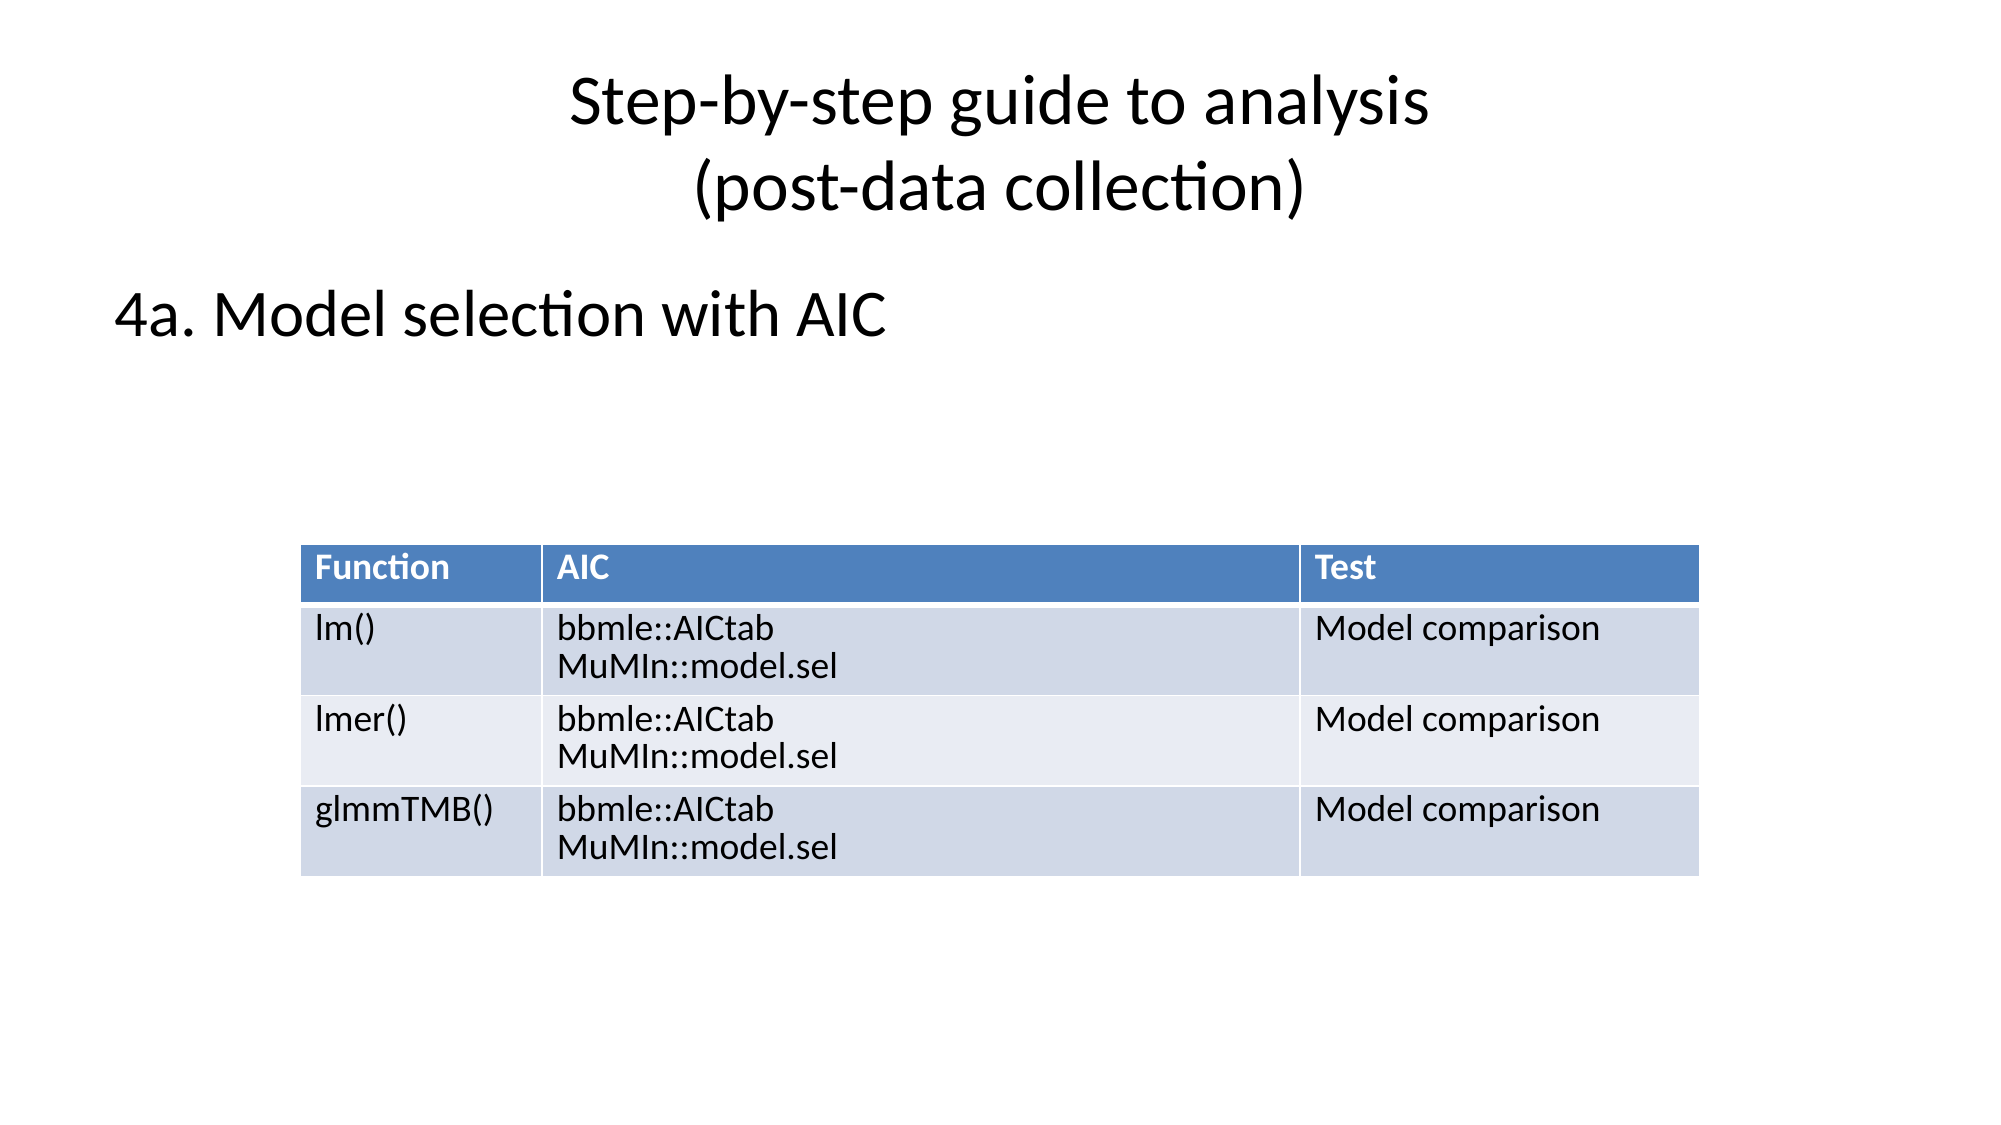

# Step-by-step guide to analysis (post-data collection)
4a. Model selection with AIC
| Function | AIC | Test |
| --- | --- | --- |
| lm() | bbmle::AICtab MuMIn::model.sel | Model comparison |
| lmer() | bbmle::AICtab MuMIn::model.sel | Model comparison |
| glmmTMB() | bbmle::AICtab MuMIn::model.sel | Model comparison |